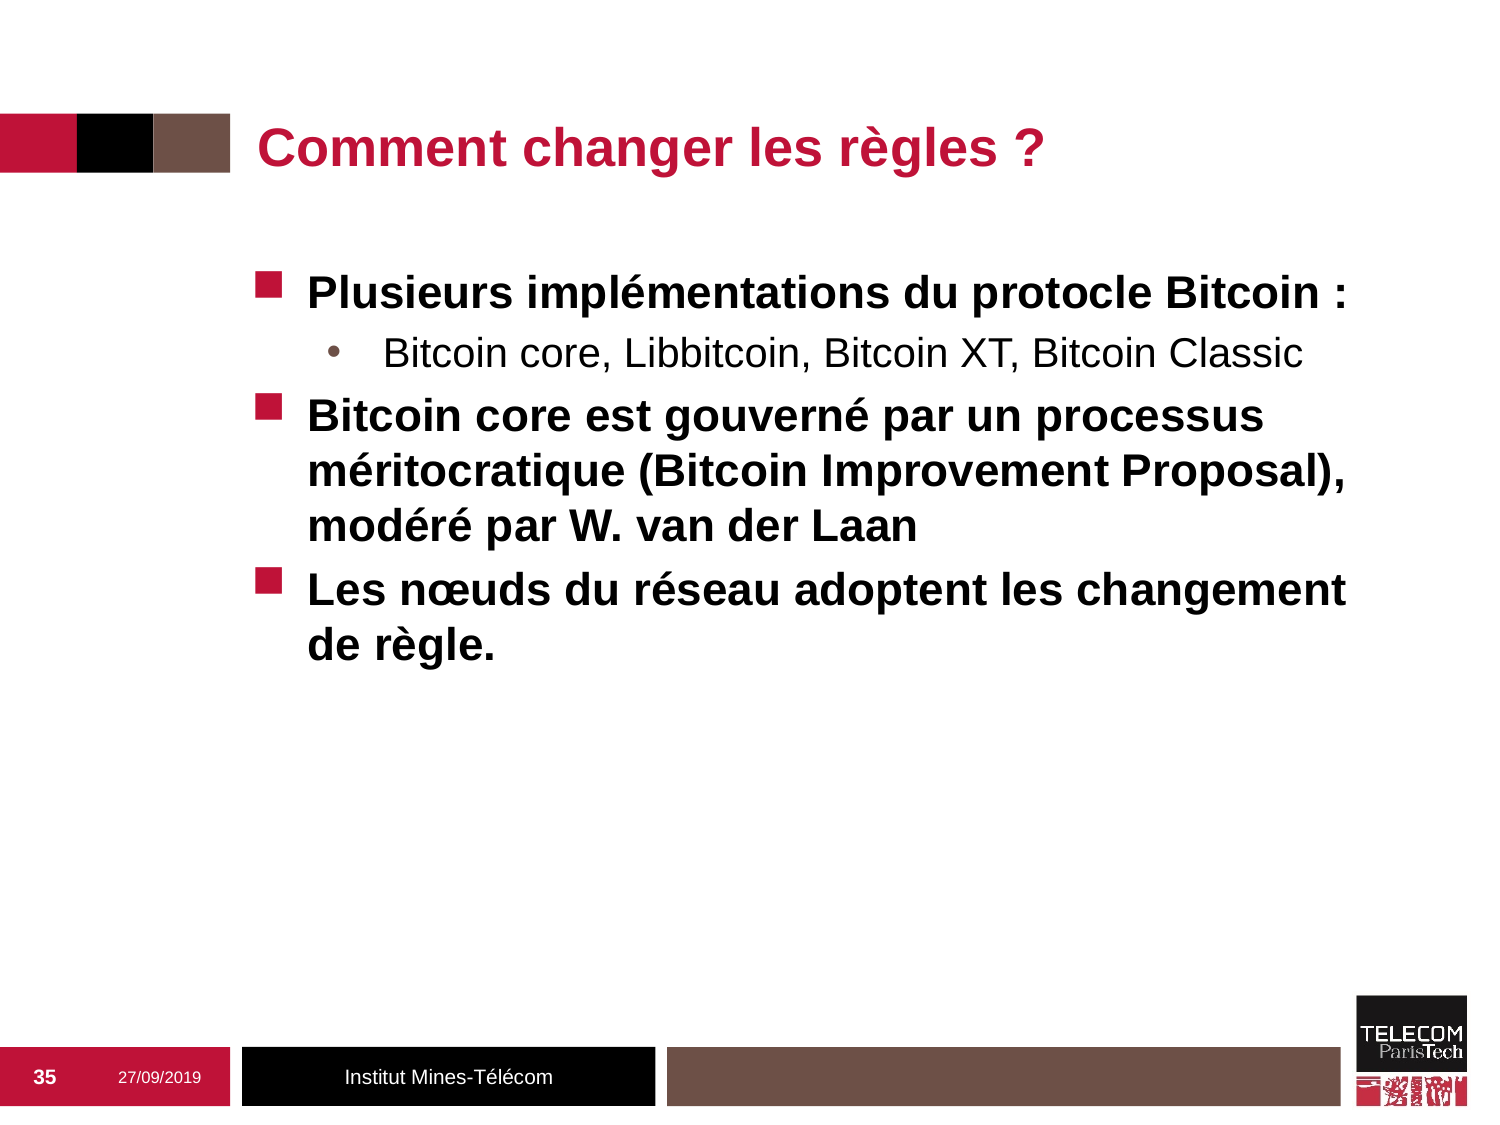

Comment changer les règles ?
Plusieurs implémentations du protocle Bitcoin :
Bitcoin core, Libbitcoin, Bitcoin XT, Bitcoin Classic
Bitcoin core est gouverné par un processus méritocratique (Bitcoin Improvement Proposal), modéré par W. van der Laan
Les nœuds du réseau adoptent les changement de règle.

35
27/09/2019